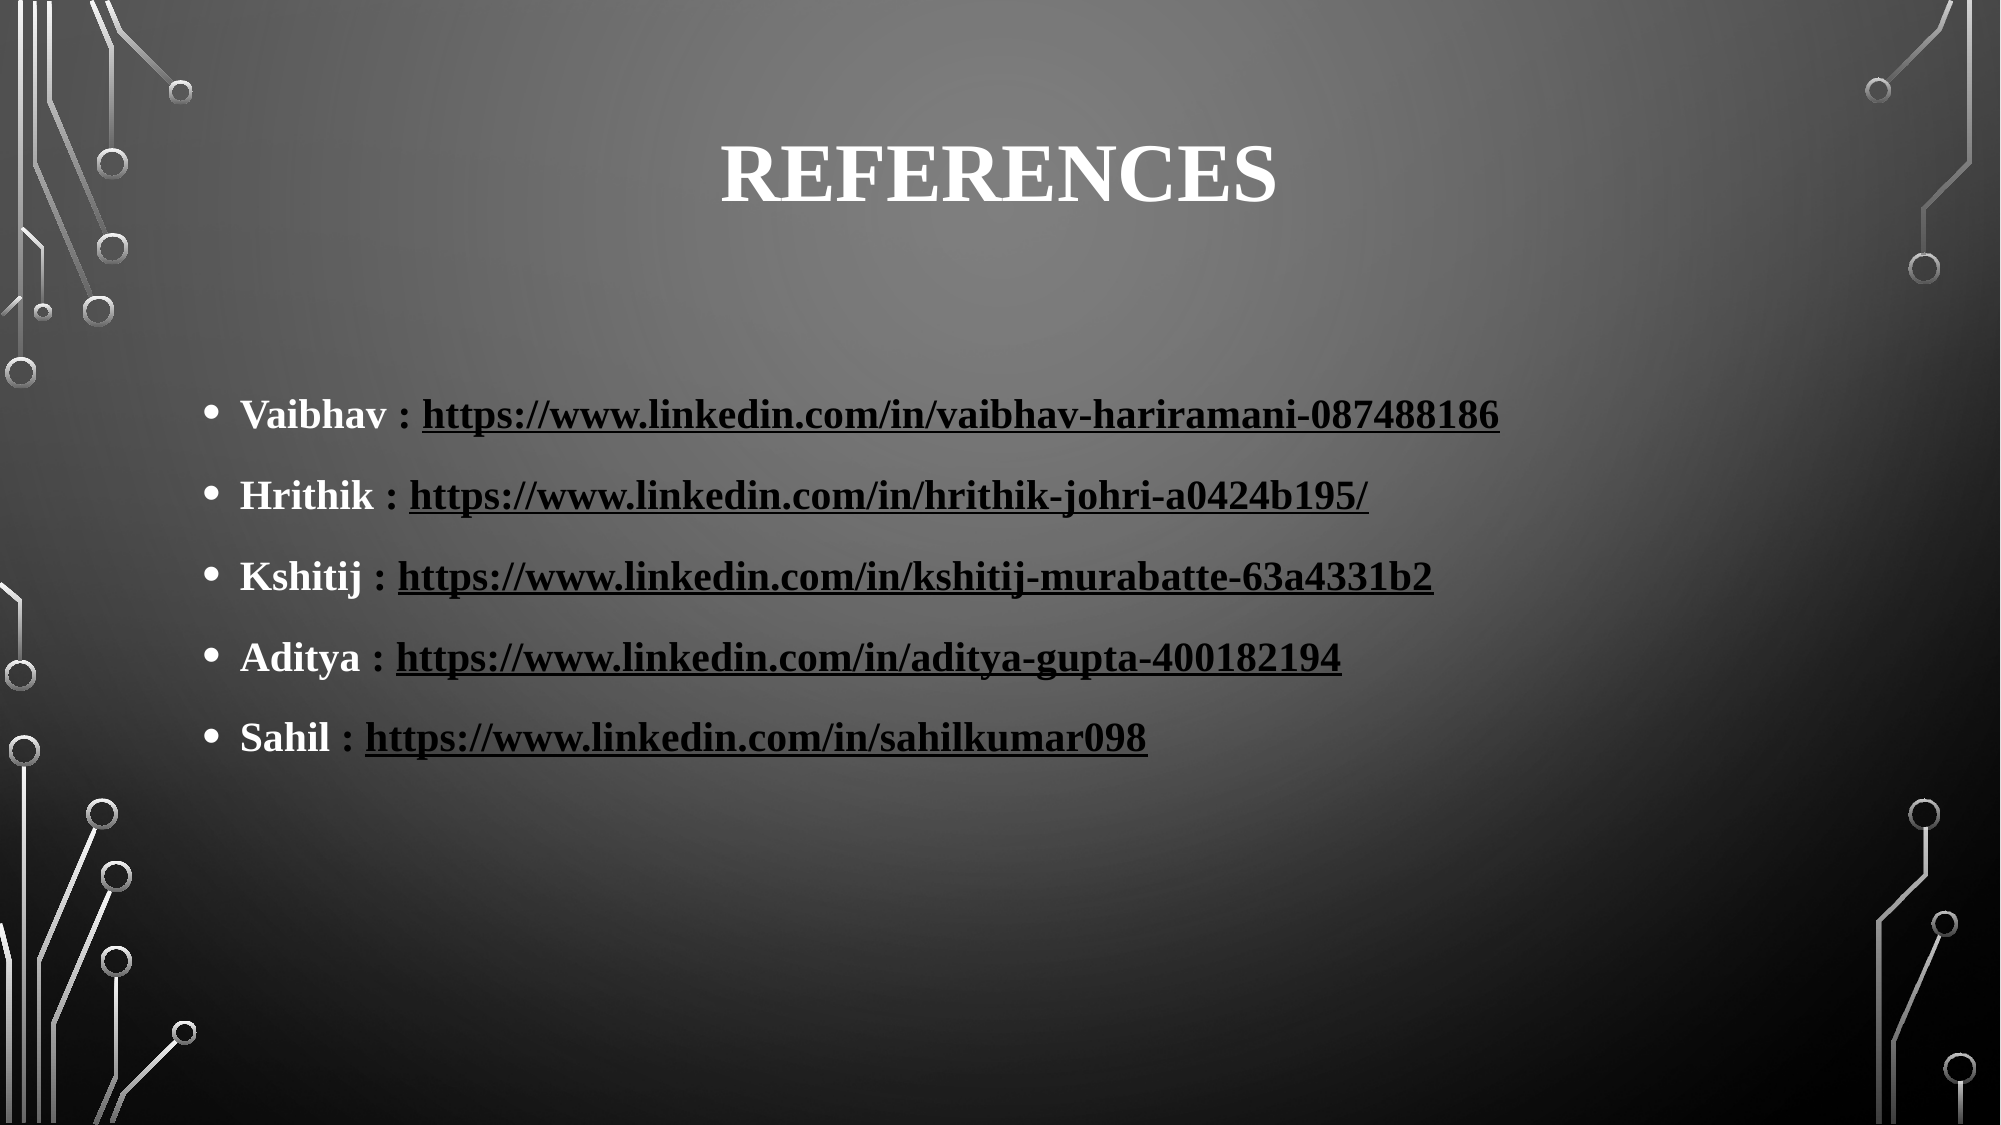

# References
Vaibhav : https://www.linkedin.com/in/vaibhav-hariramani-087488186
Hrithik : https://www.linkedin.com/in/hrithik-johri-a0424b195/
Kshitij : https://www.linkedin.com/in/kshitij-murabatte-63a4331b2
Aditya : https://www.linkedin.com/in/aditya-gupta-400182194
Sahil : https://www.linkedin.com/in/sahilkumar098